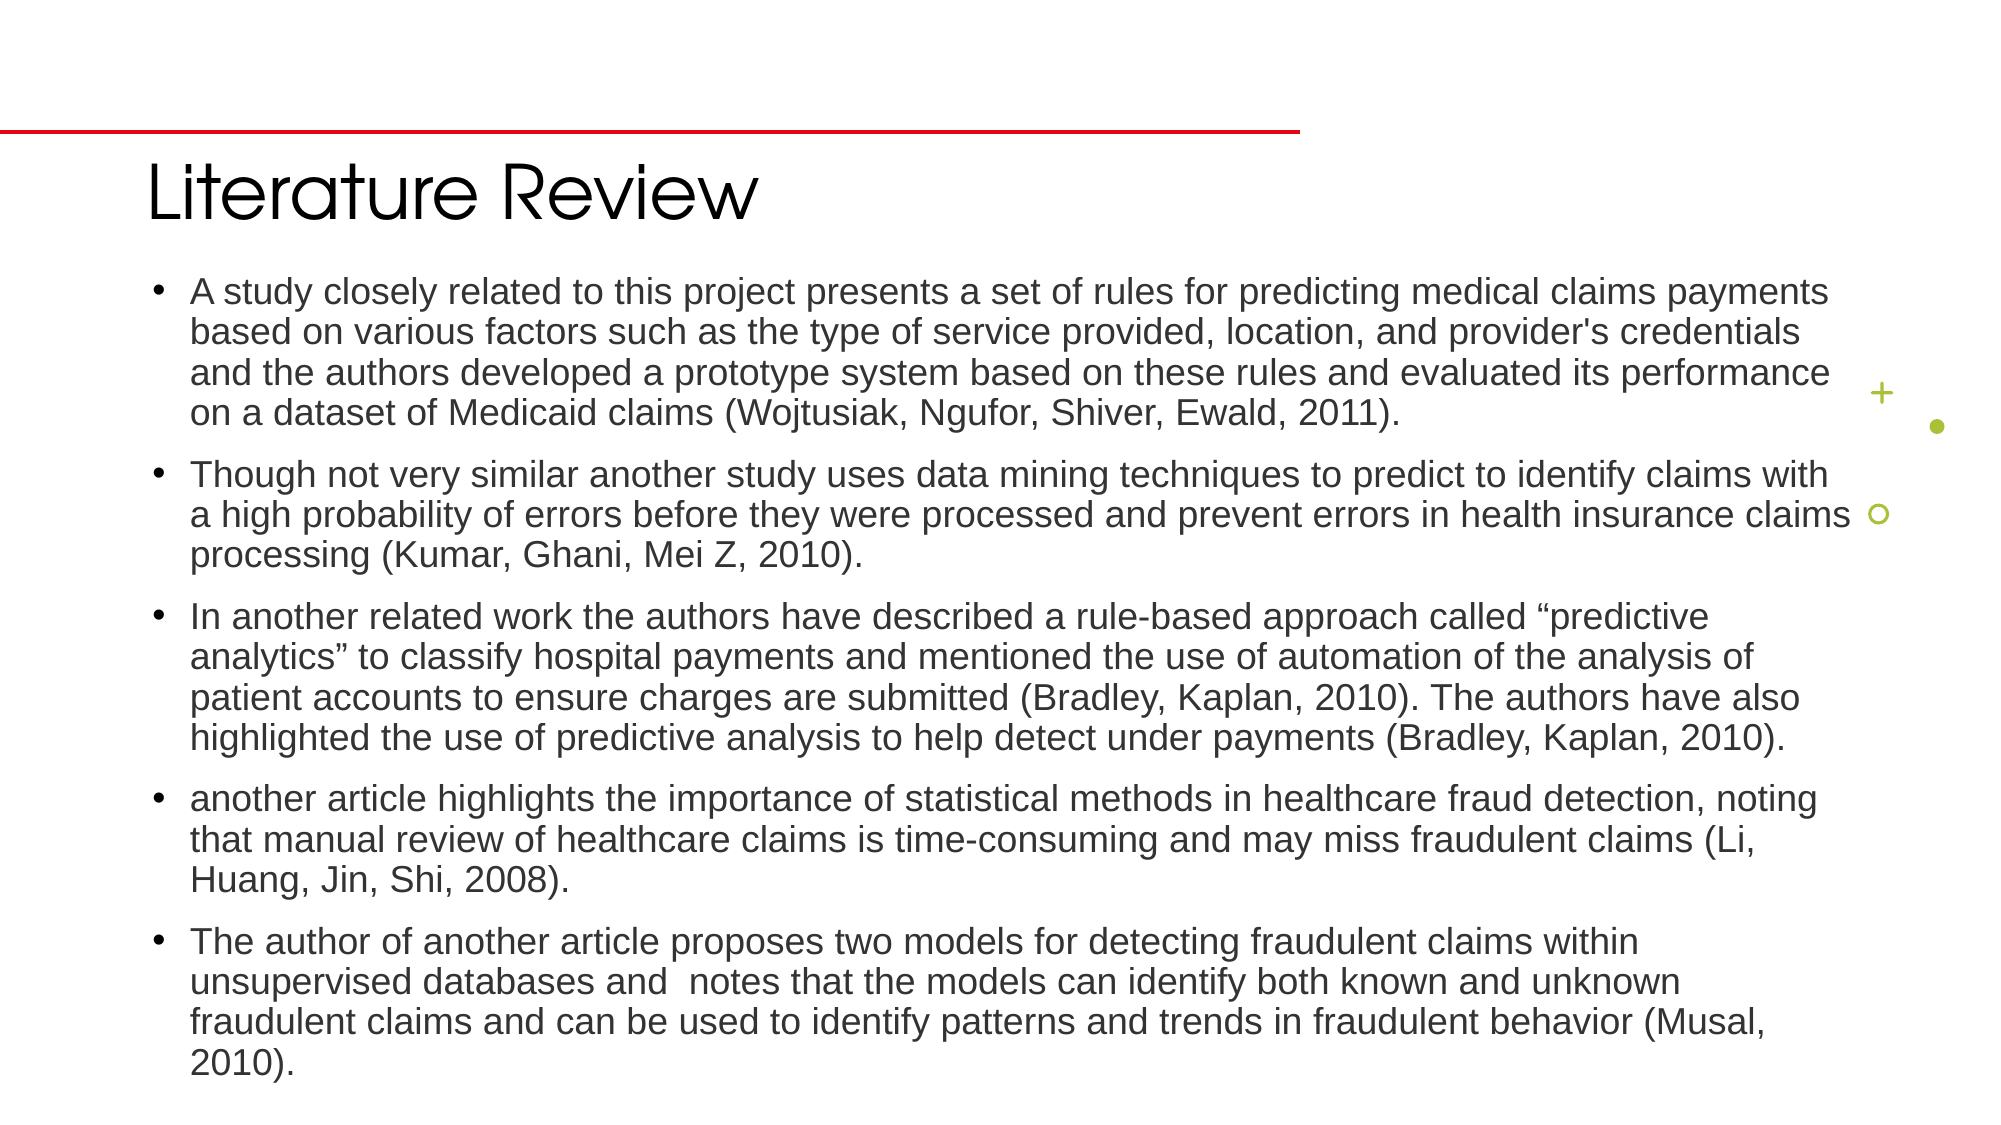

# Literature Review
A study closely related to this project presents a set of rules for predicting medical claims payments based on various factors such as the type of service provided, location, and provider's credentials and the authors developed a prototype system based on these rules and evaluated its performance on a dataset of Medicaid claims (Wojtusiak, Ngufor, Shiver, Ewald, 2011).
Though not very similar another study uses data mining techniques to predict to identify claims with a high probability of errors before they were processed and prevent errors in health insurance claims processing (Kumar, Ghani, Mei Z, 2010).
In another related work the authors have described a rule-based approach called “predictive analytics” to classify hospital payments and mentioned the use of automation of the analysis of patient accounts to ensure charges are submitted (Bradley, Kaplan, 2010). The authors have also highlighted the use of predictive analysis to help detect under payments (Bradley, Kaplan, 2010).
another article highlights the importance of statistical methods in healthcare fraud detection, noting that manual review of healthcare claims is time-consuming and may miss fraudulent claims (Li, Huang, Jin, Shi, 2008).
The author of another article proposes two models for detecting fraudulent claims within unsupervised databases and  notes that the models can identify both known and unknown fraudulent claims and can be used to identify patterns and trends in fraudulent behavior (Musal, 2010).